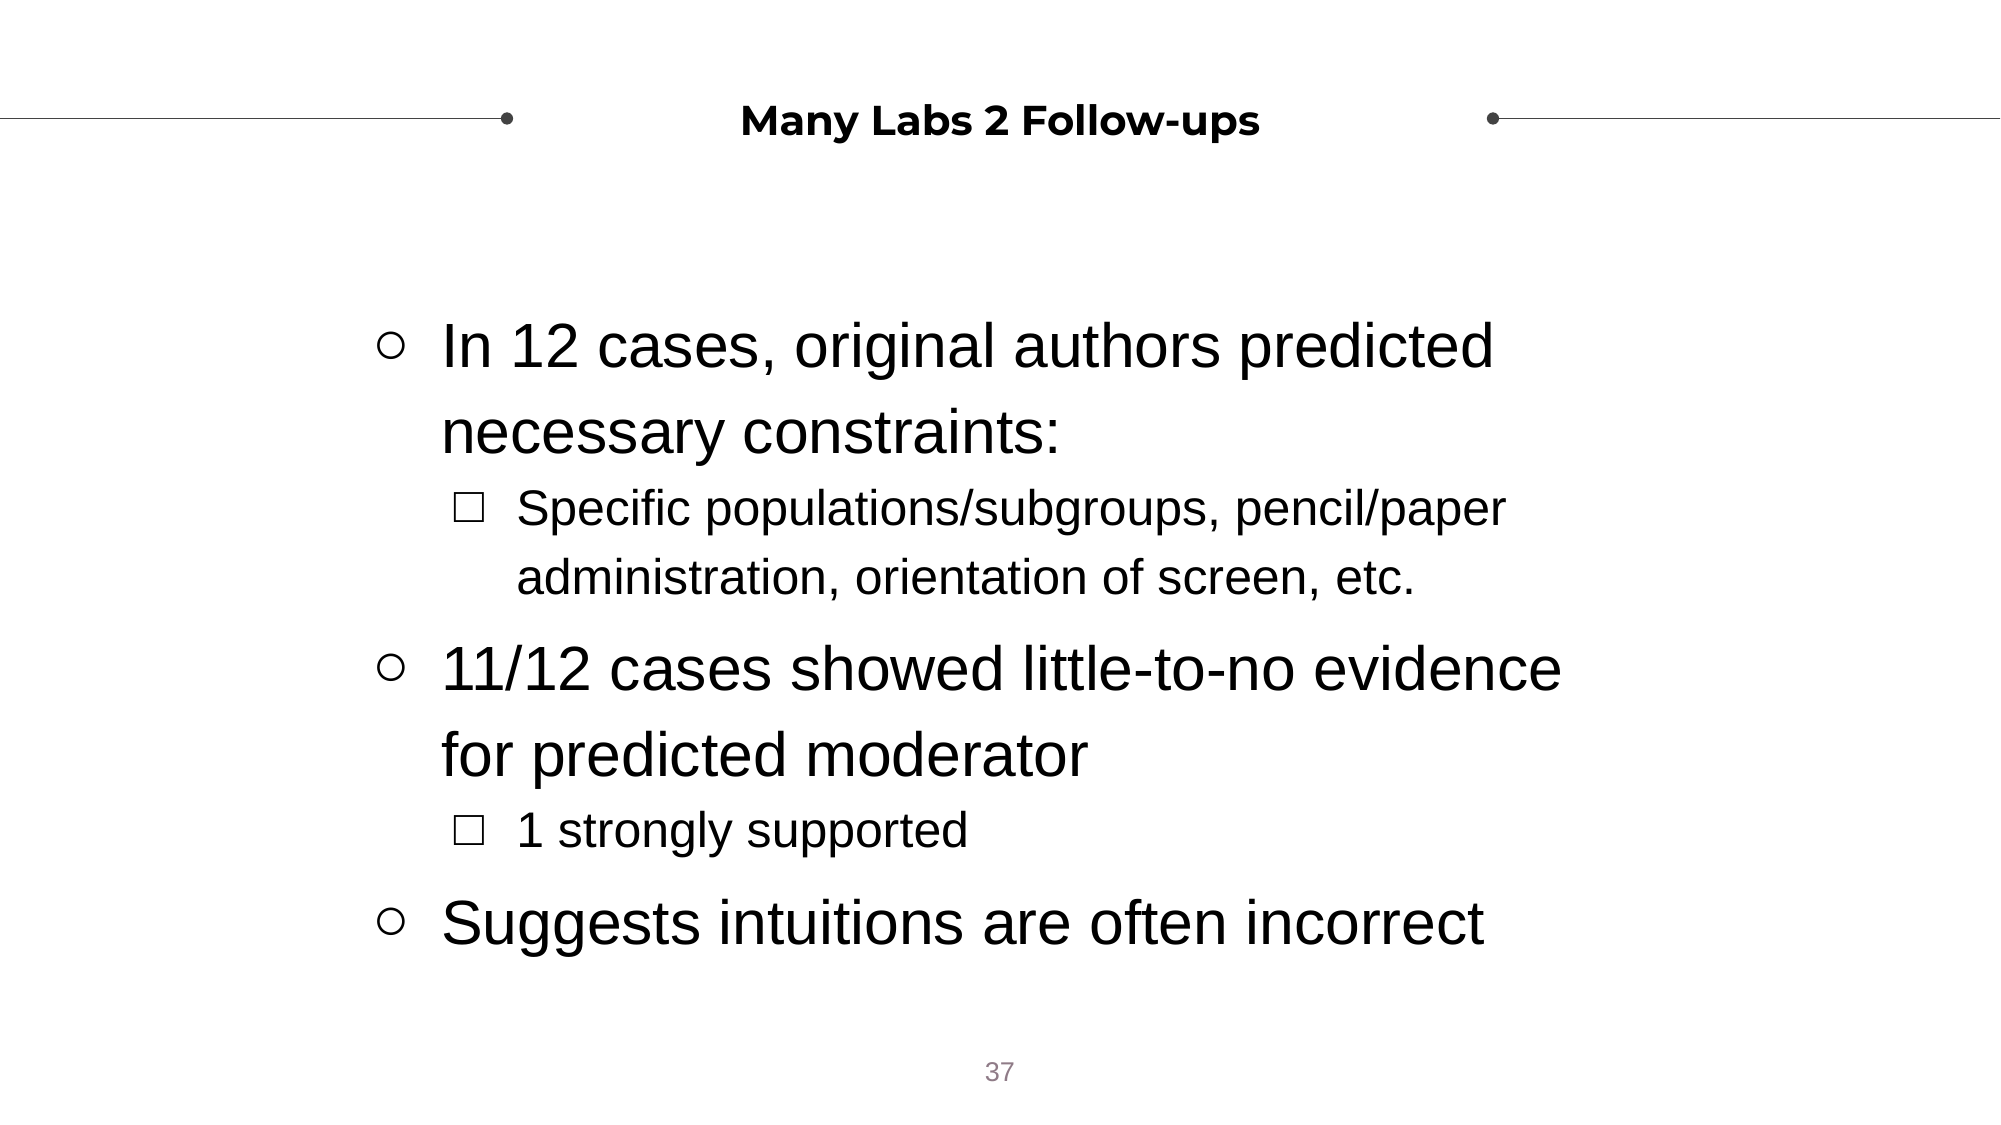

# Many Labs 2 Follow-ups

In 12 cases, original authors predicted necessary constraints:
Specific populations/subgroups, pencil/paper administration, orientation of screen, etc.
11/12 cases showed little-to-no evidence for predicted moderator
1 strongly supported
Suggests intuitions are often incorrect
37